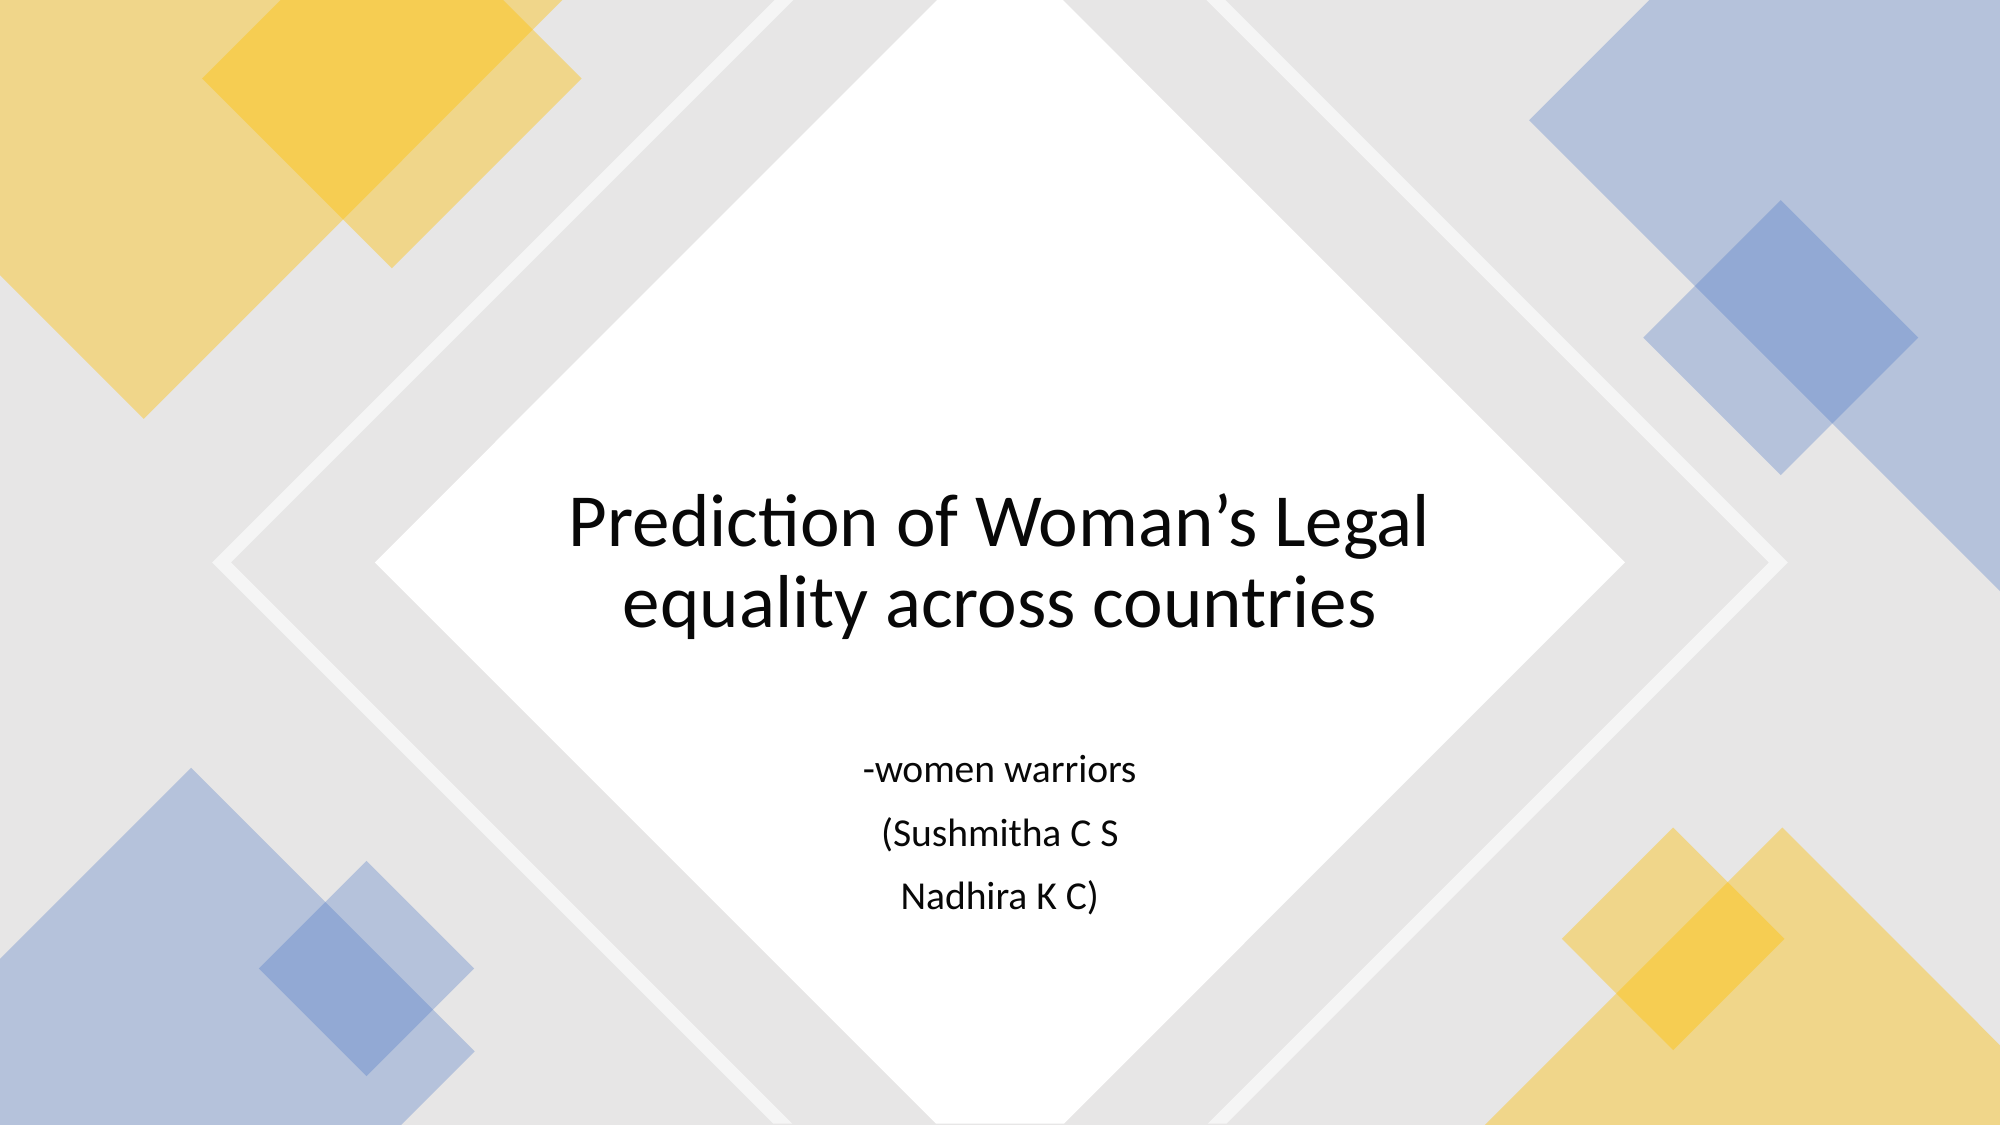

# Prediction of Woman’s Legal equality across countries
-women warriors
(Sushmitha C S
Nadhira K C)